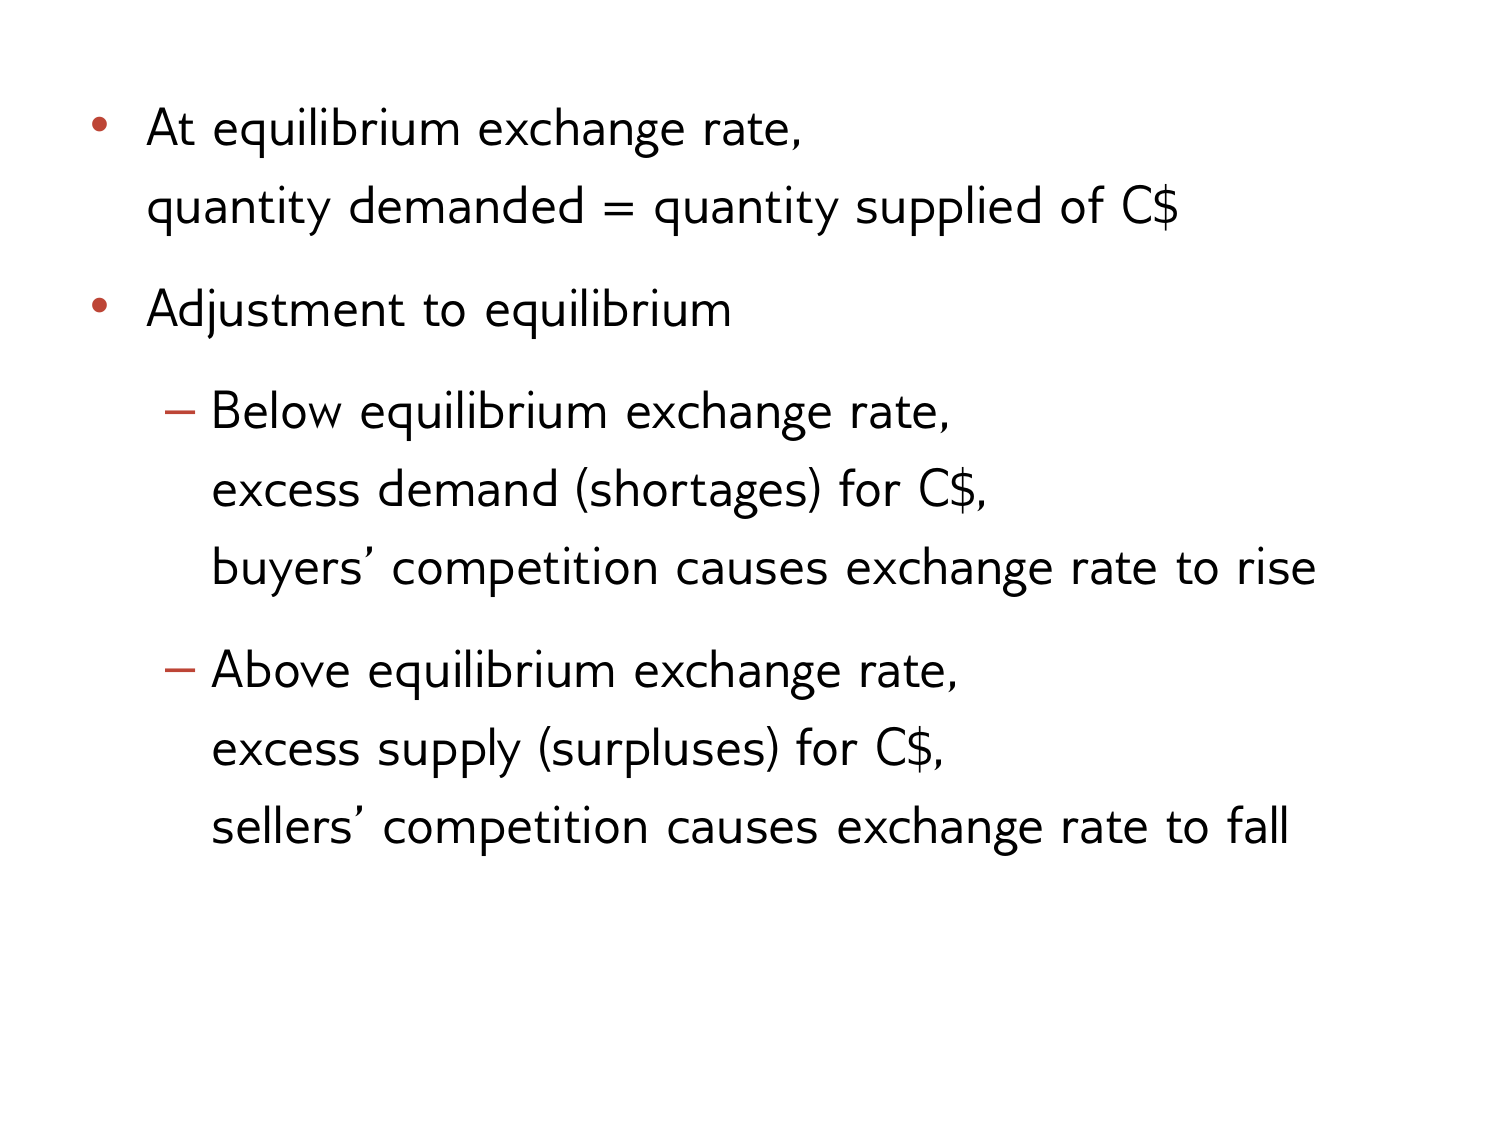

At equilibrium exchange rate,
quantity demanded = quantity supplied of C$
Adjustment to equilibrium
Below equilibrium exchange rate,
excess demand (shortages) for C$,
buyers’ competition causes exchange rate to rise
Above equilibrium exchange rate,
excess supply (surpluses) for C$,
sellers’ competition causes exchange rate to fall